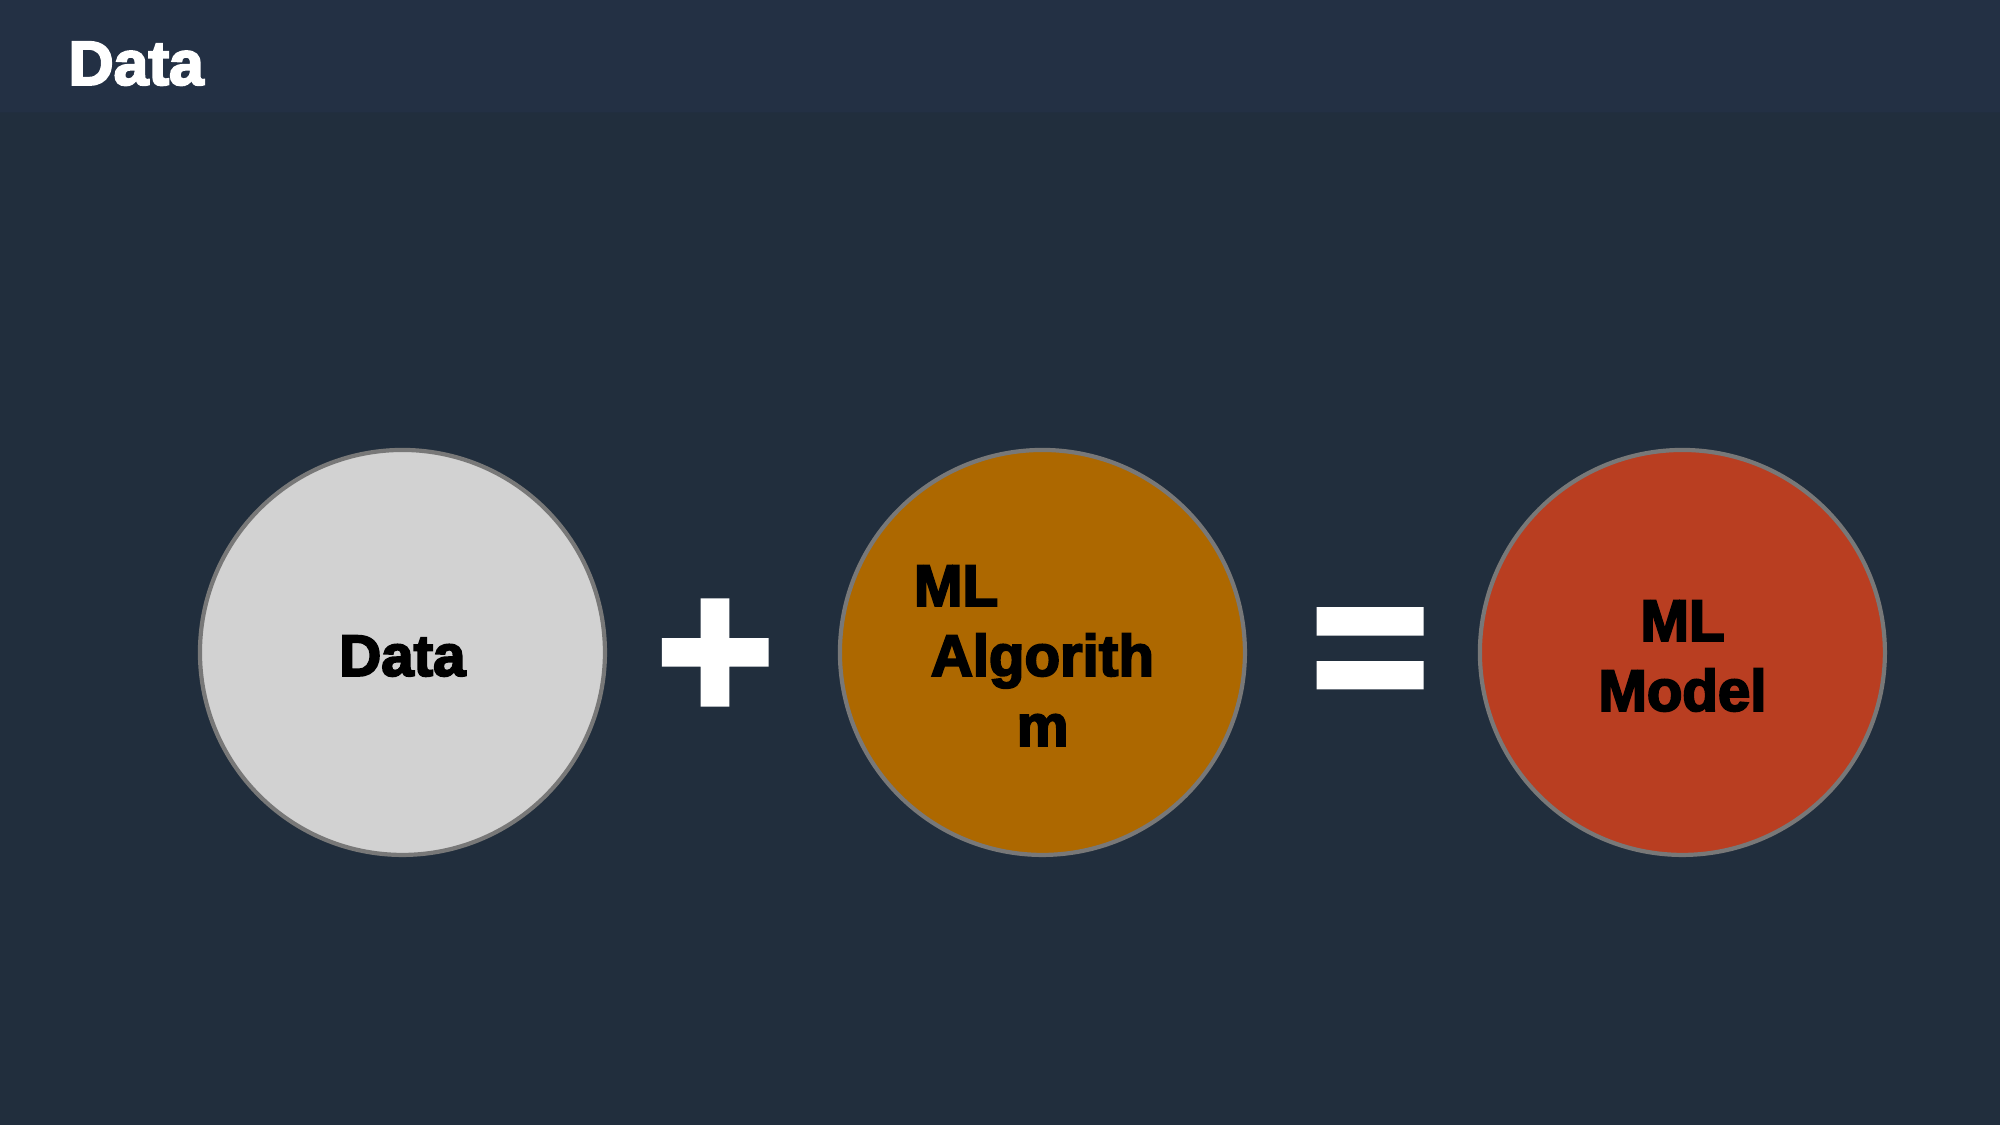

Data
Data
ML
Algorithm
ML Model
=
+